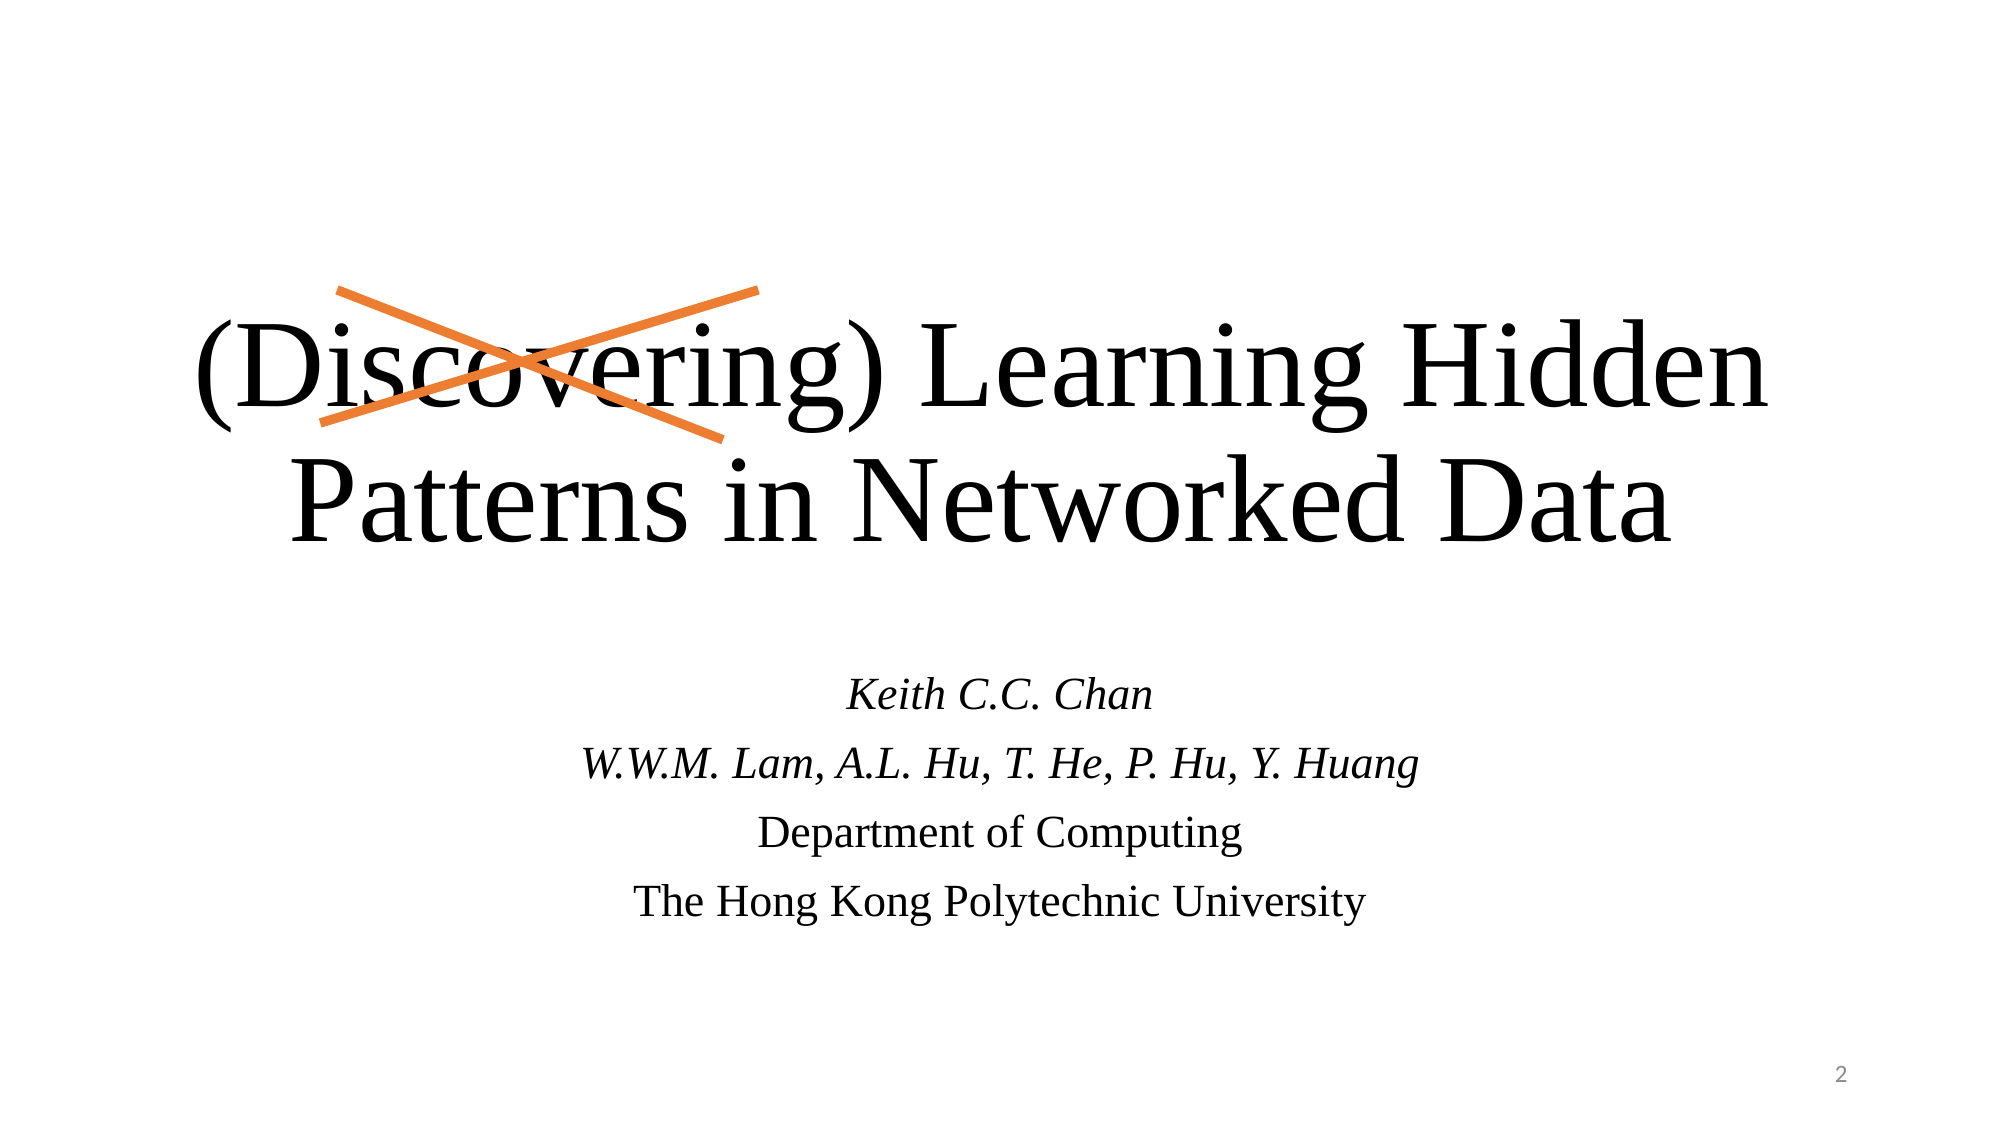

# (Discovering) Learning Hidden Patterns in Networked Data
Keith C.C. Chan
W.W.M. Lam, A.L. Hu, T. He, P. Hu, Y. Huang
Department of Computing
The Hong Kong Polytechnic University
2